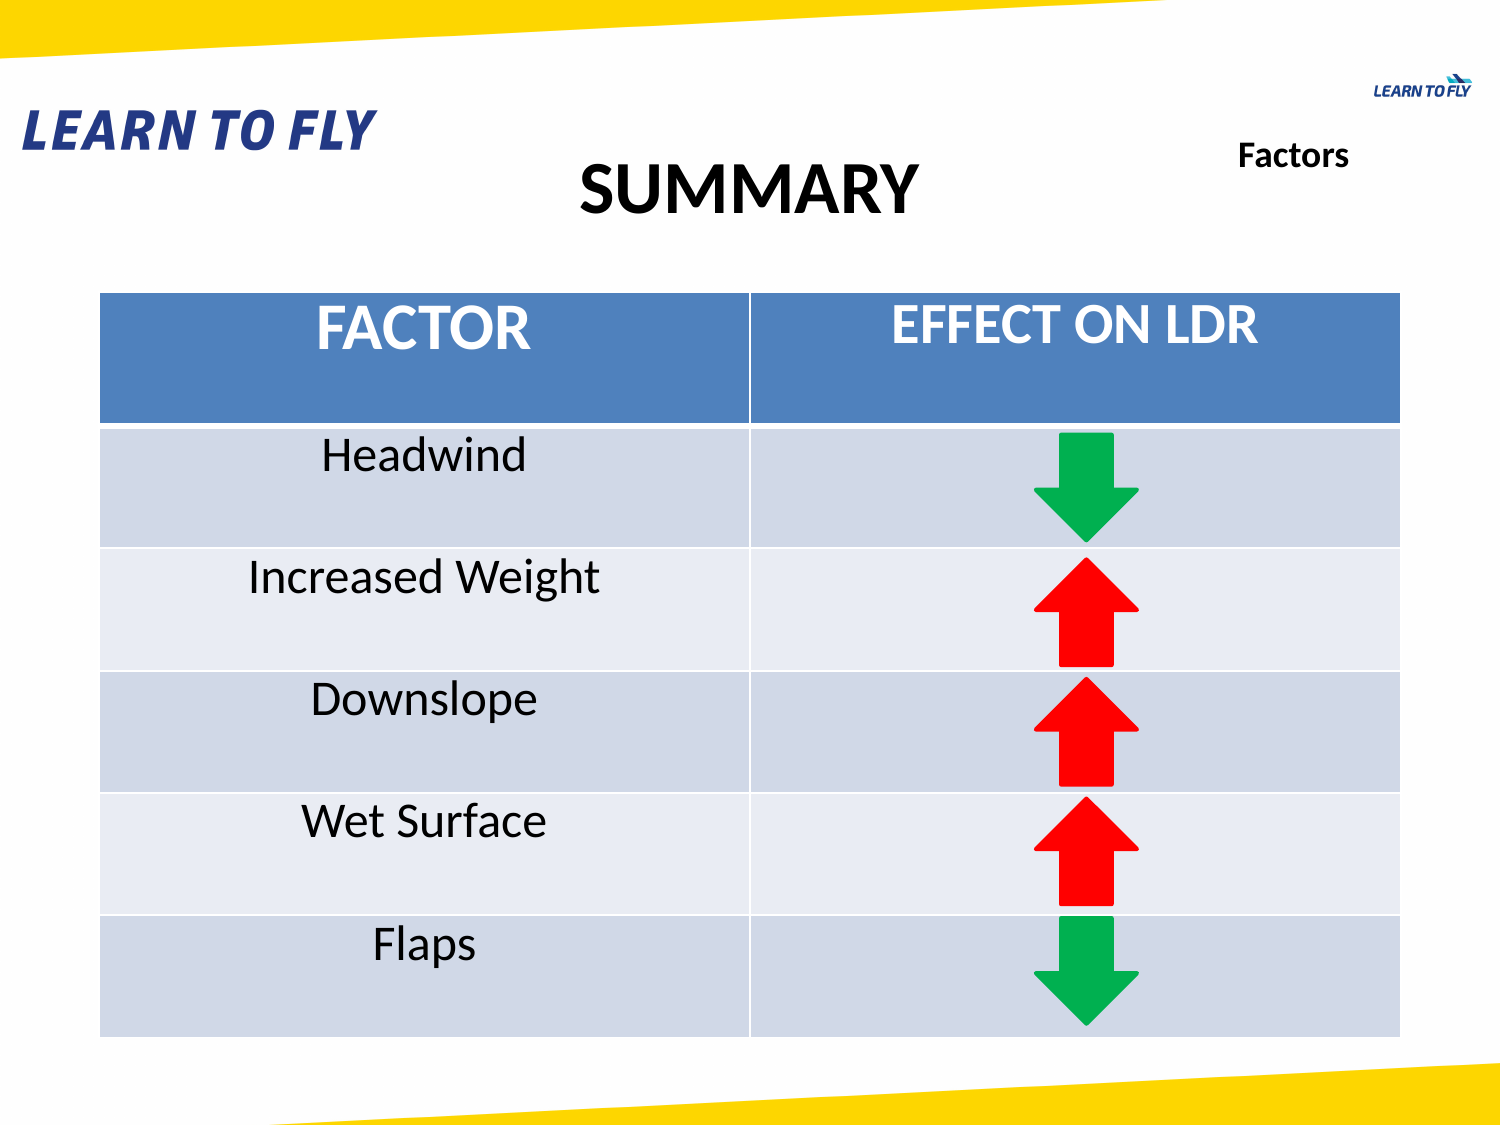

Factors
SUMMARY
| FACTOR | EFFECT ON LDR |
| --- | --- |
| Headwind |  |
| Increased Weight |  |
| Downslope |  |
| Wet Surface |  |
| Flaps |  |